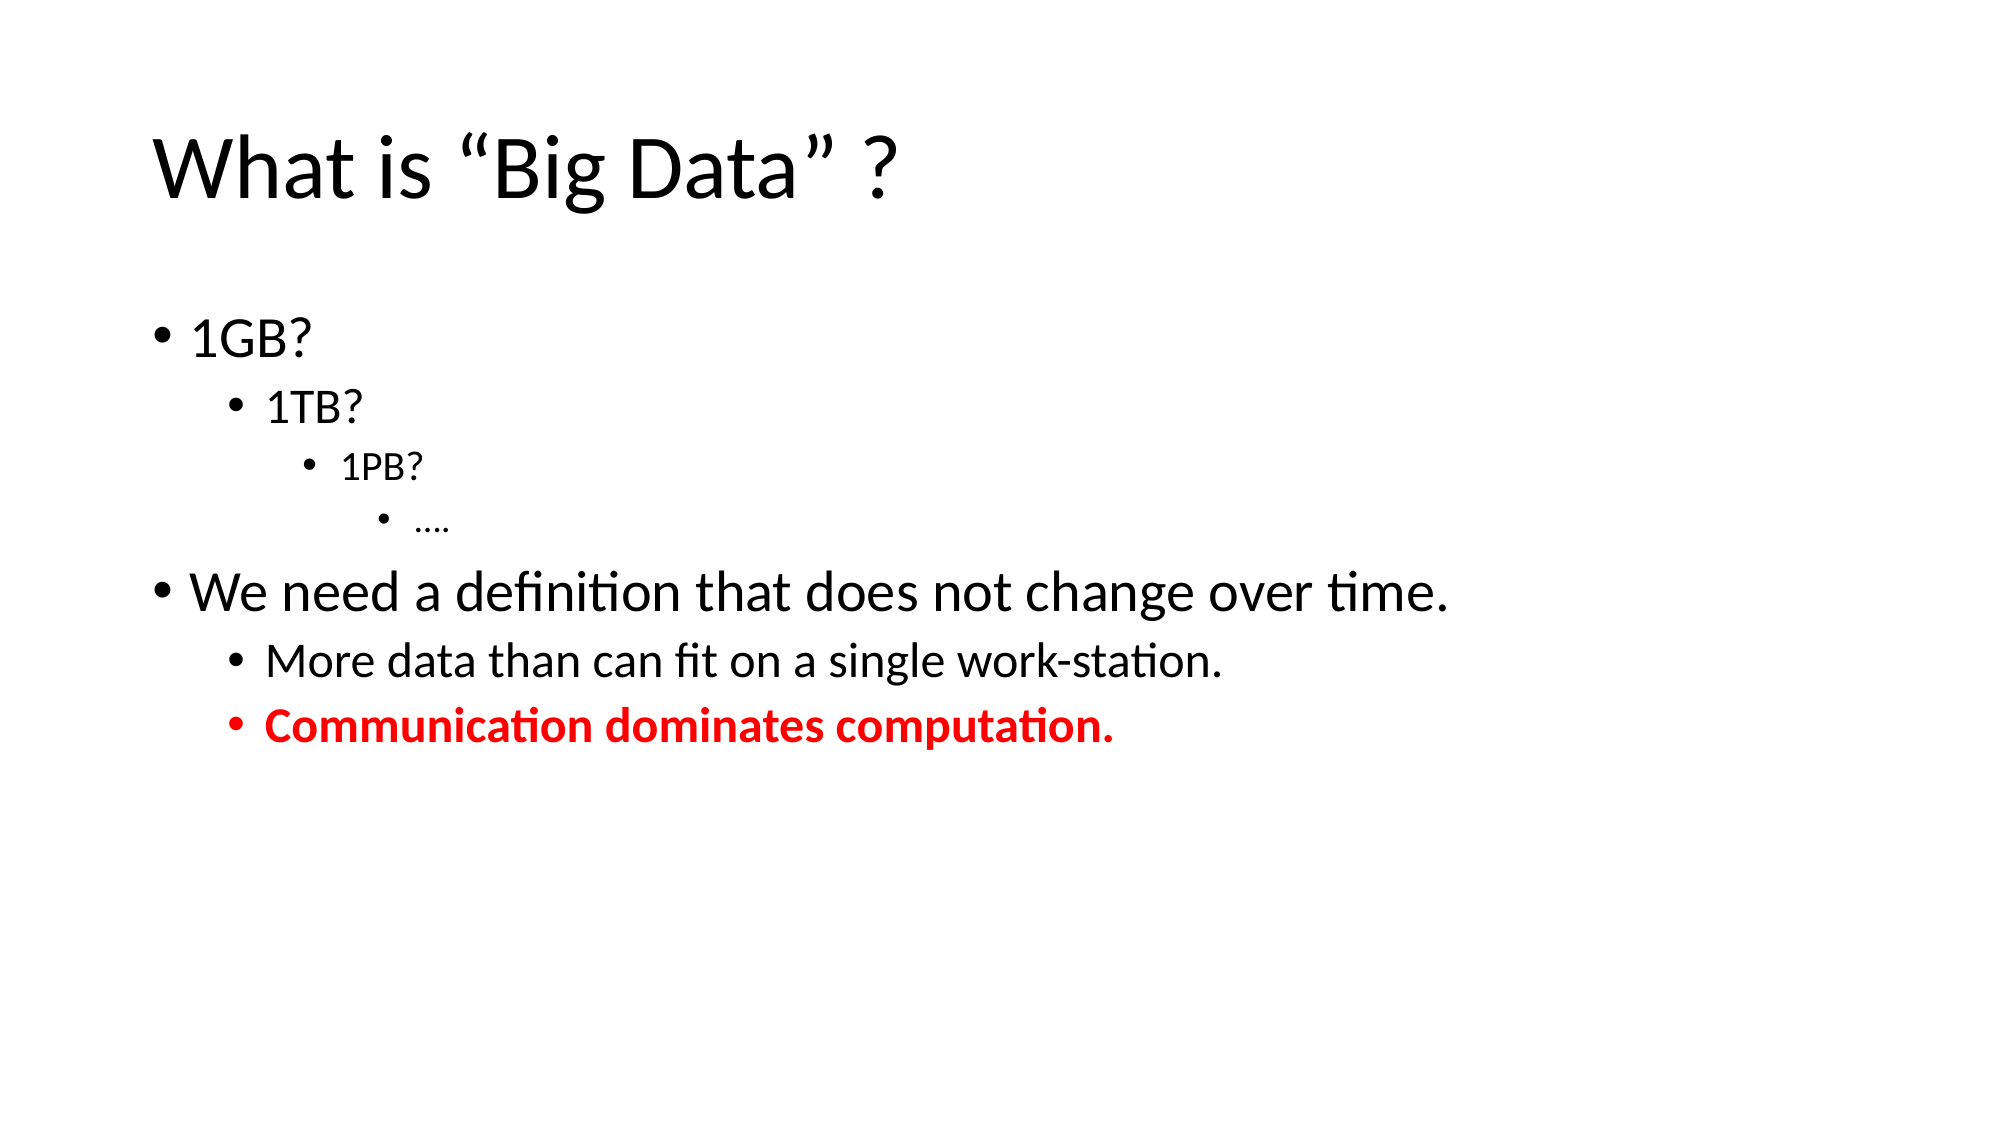

# What is “Big Data” ?
1GB?
1TB?
1PB?
….
We need a definition that does not change over time.
More data than can fit on a single work-station.
Communication dominates computation.